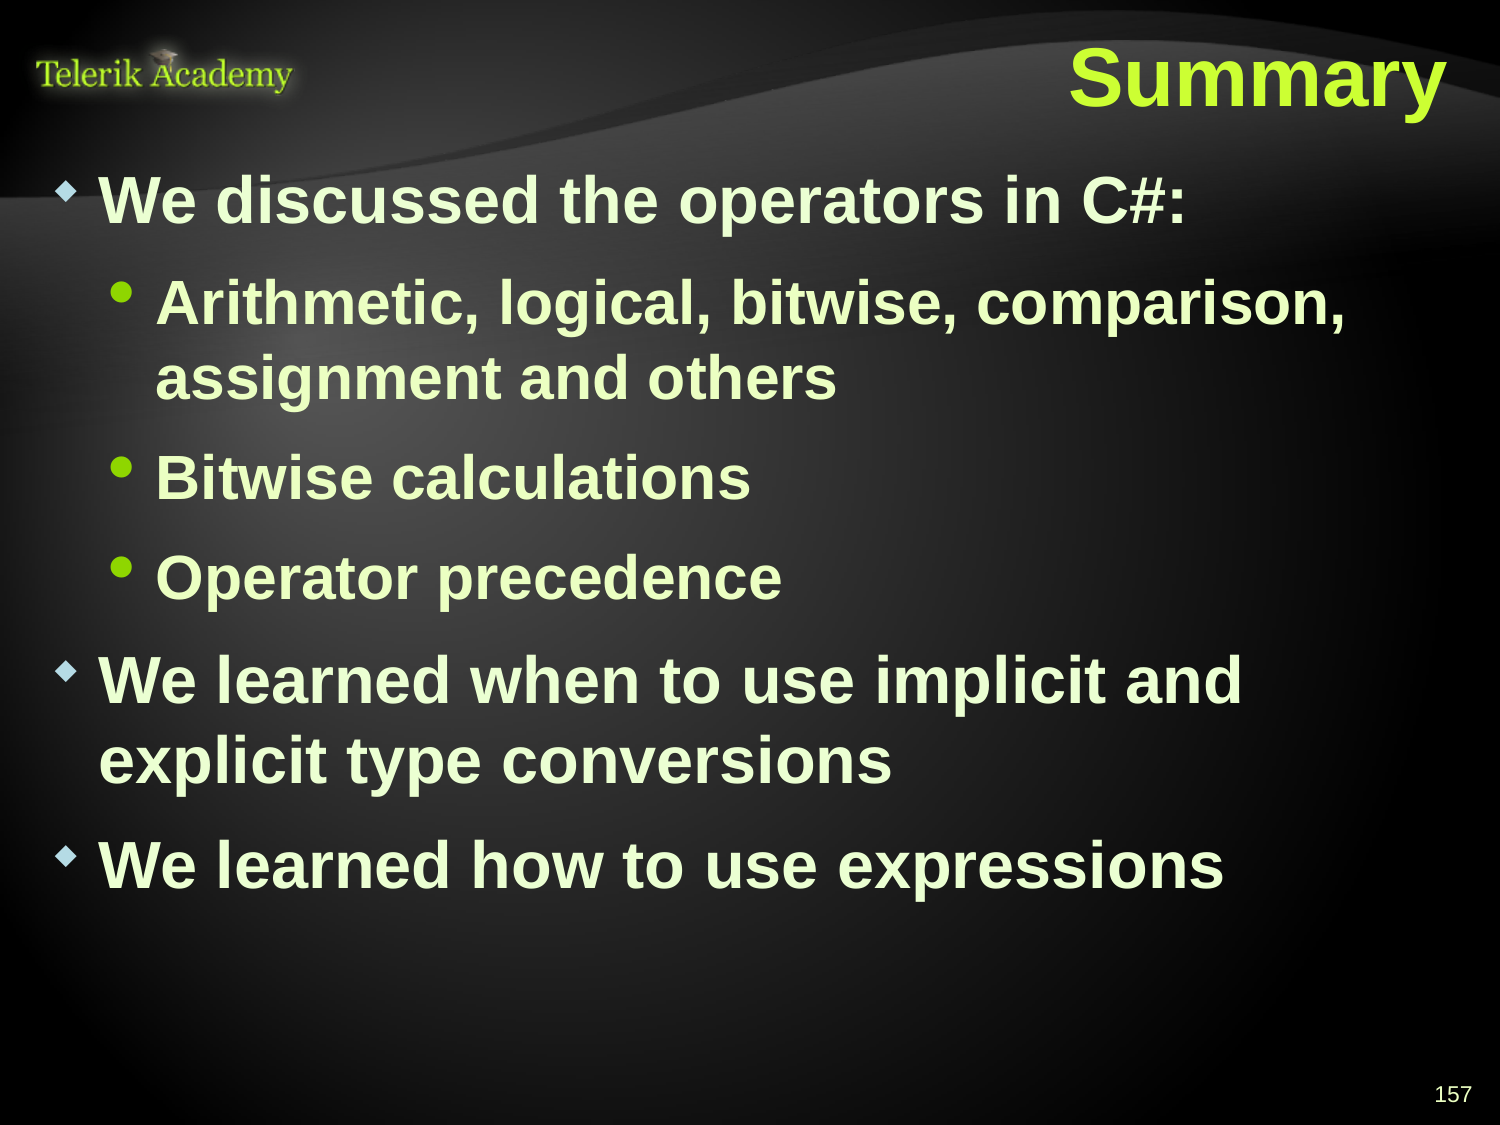

# Summary
We discussed the operators in C#:
Arithmetic, logical, bitwise, comparison, assignment and others
Bitwise calculations
Operator precedence
We learned when to use implicit and explicit type conversions
We learned how to use expressions
157